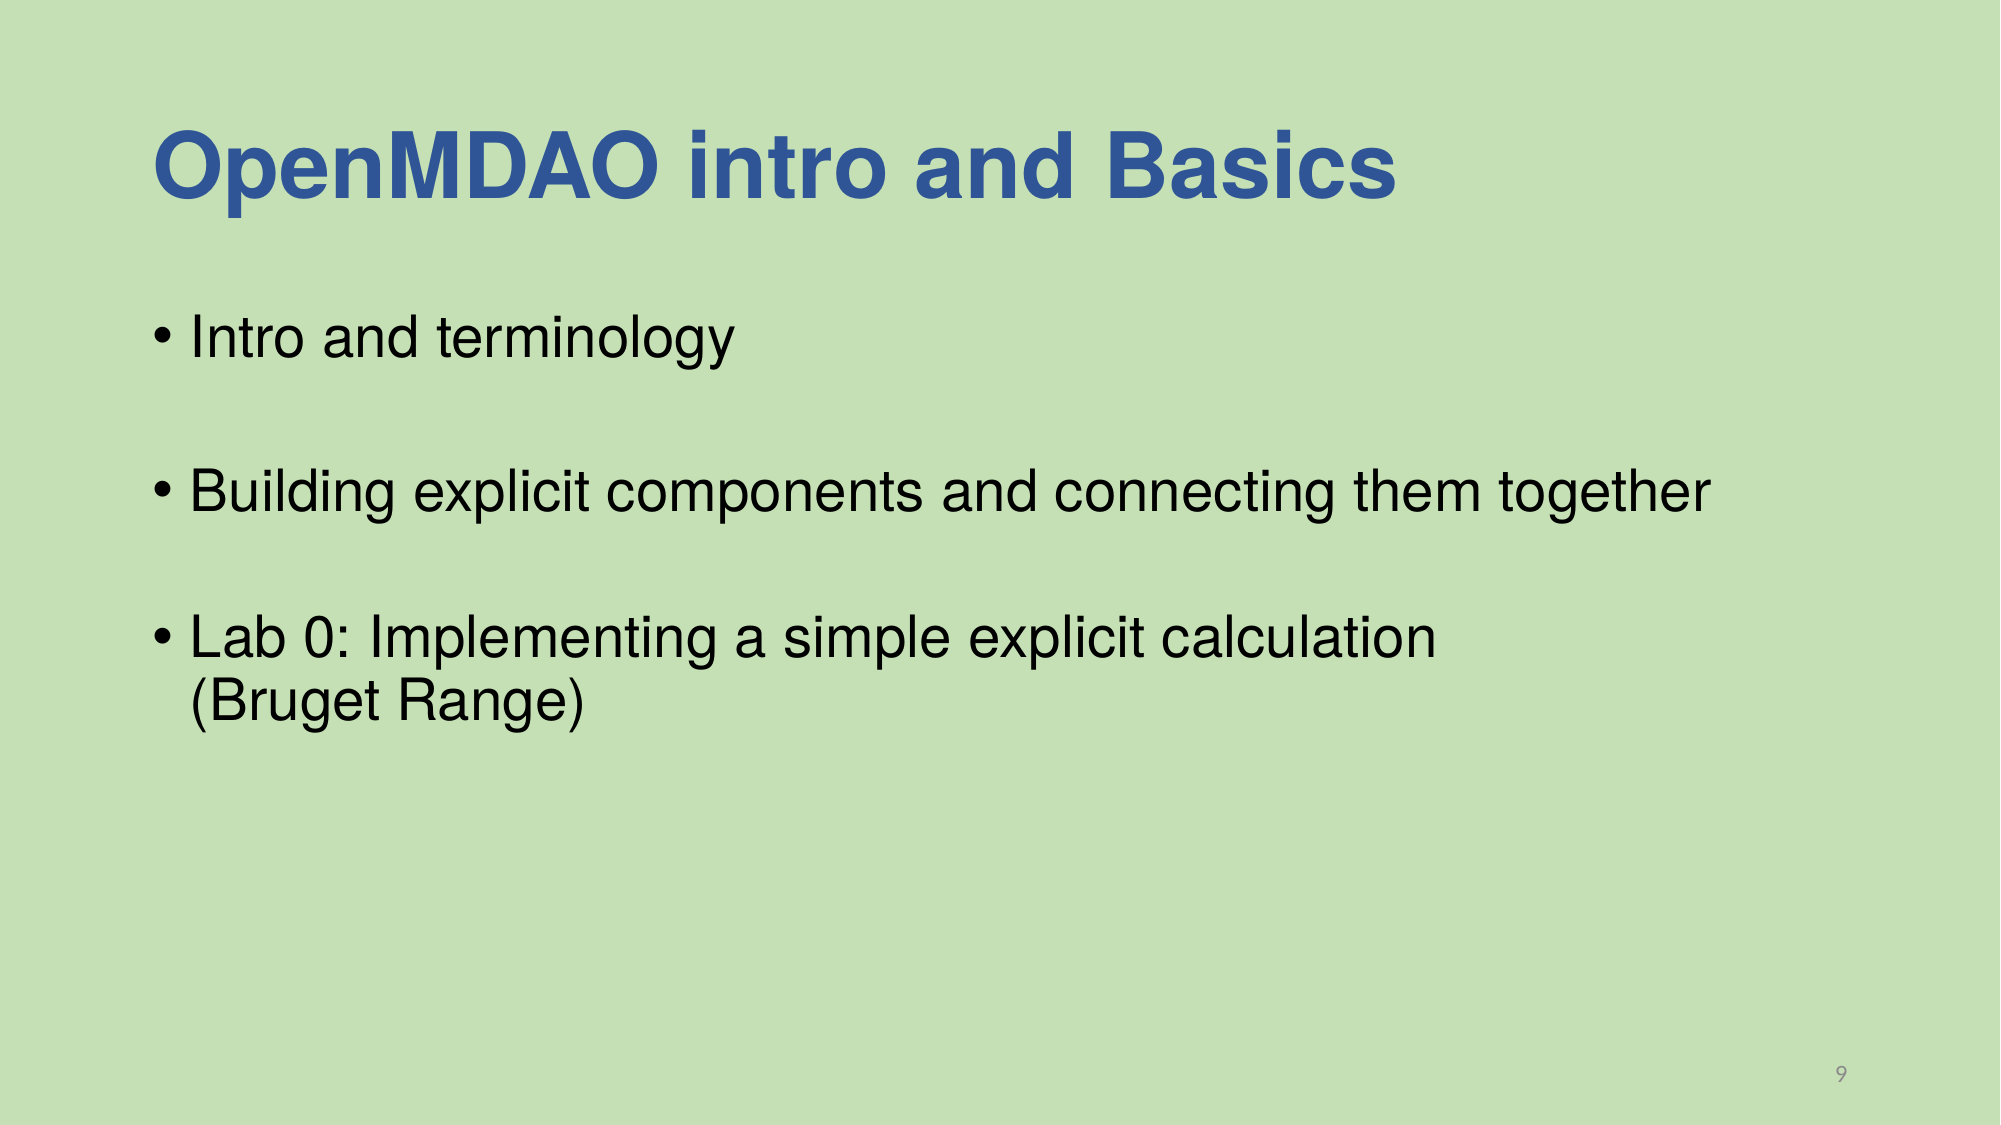

# OpenMDAO intro and Basics
Intro and terminology
Building explicit components and connecting them together
Lab 0: Implementing a simple explicit calculation
(Bruget Range)
9